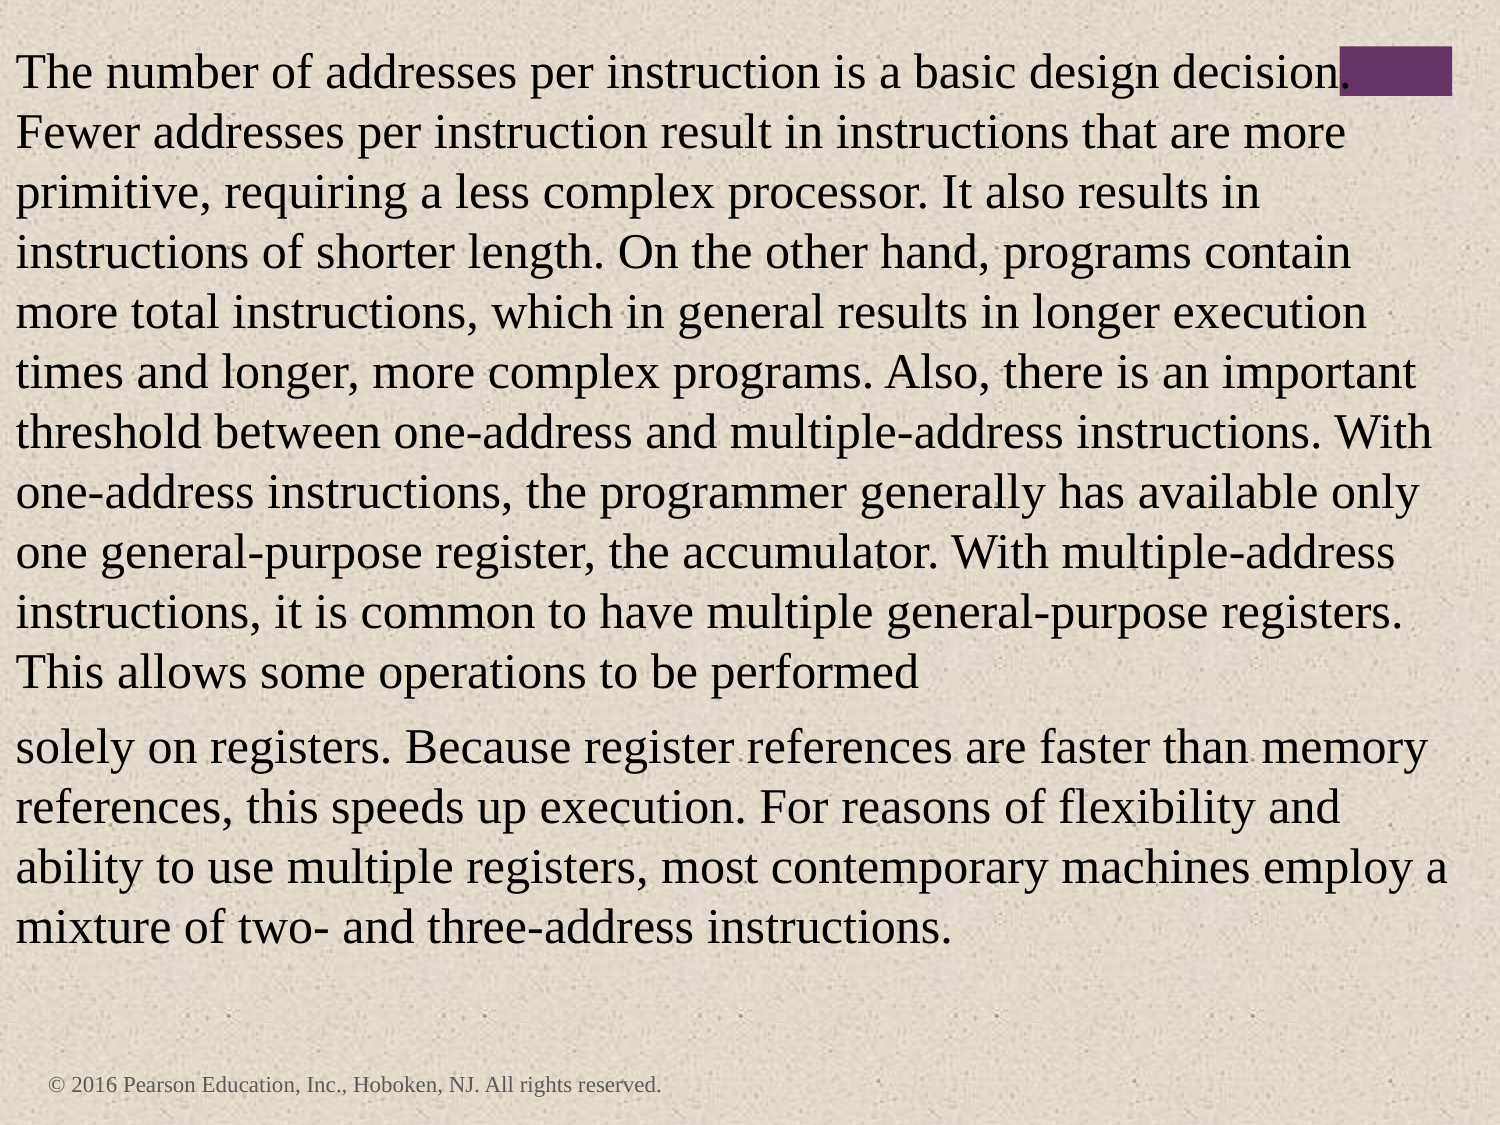

The number of addresses per instruction is a basic design decision. Fewer addresses per instruction result in instructions that are more primitive, requiring a less complex processor. It also results in instructions of shorter length. On the other hand, programs contain more total instructions, which in general results in longer execution times and longer, more complex programs. Also, there is an important threshold between one-address and multiple-address instructions. With one-address instructions, the programmer generally has available only one general-purpose register, the accumulator. With multiple-address instructions, it is common to have multiple general-purpose registers. This allows some operations to be performed
solely on registers. Because register references are faster than memory references, this speeds up execution. For reasons of flexibility and ability to use multiple registers, most contemporary machines employ a mixture of two- and three-address instructions.
© 2016 Pearson Education, Inc., Hoboken, NJ. All rights reserved.